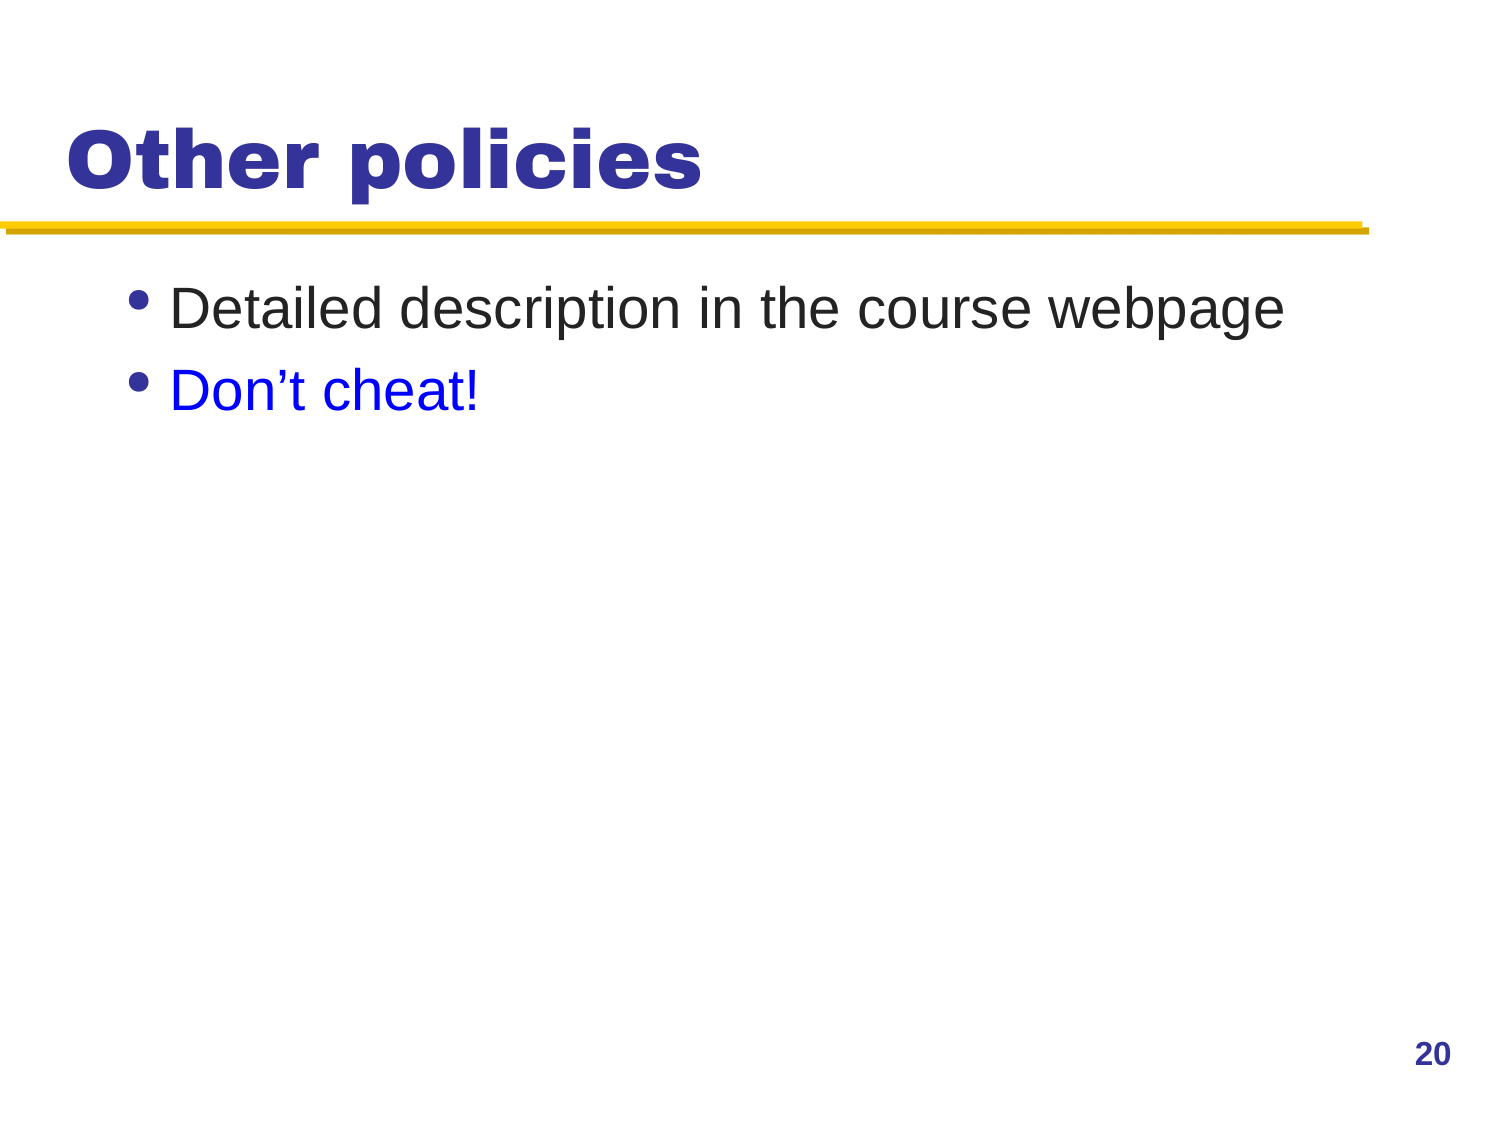

# Other policies
Detailed description in the course webpage
Don’t cheat!

20